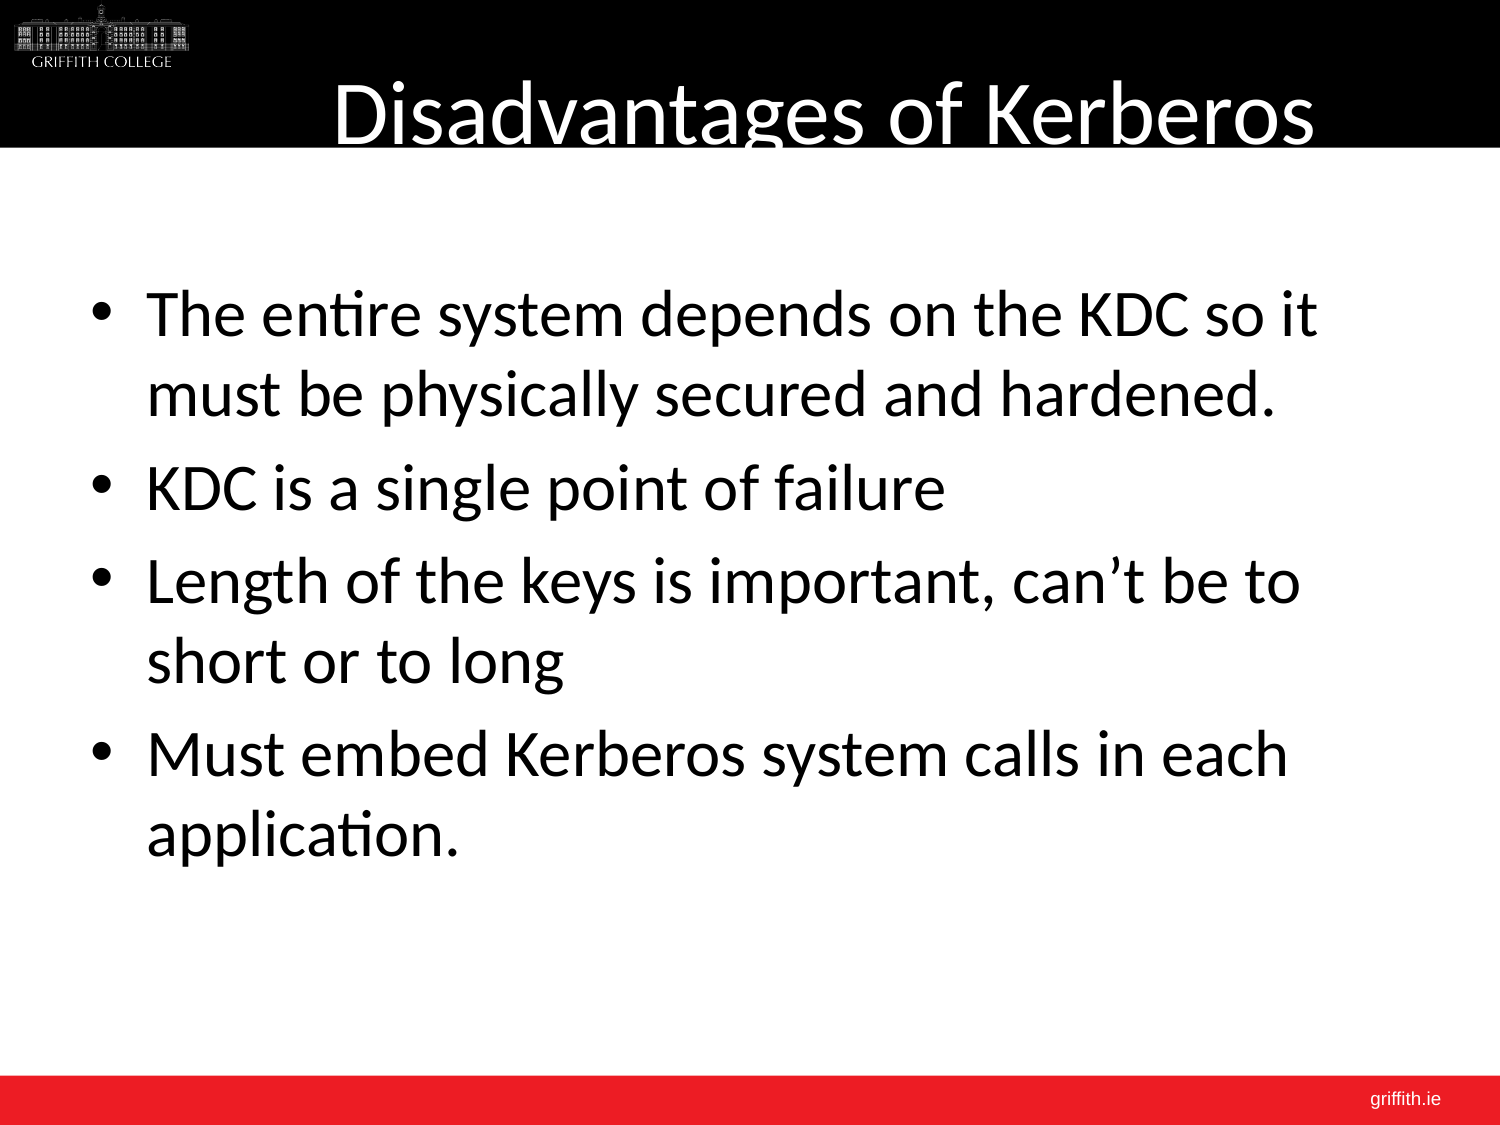

# Disadvantages of Kerberos
The entire system depends on the KDC so it must be physically secured and hardened.
KDC is a single point of failure
Length of the keys is important, can’t be to short or to long
Must embed Kerberos system calls in each application.